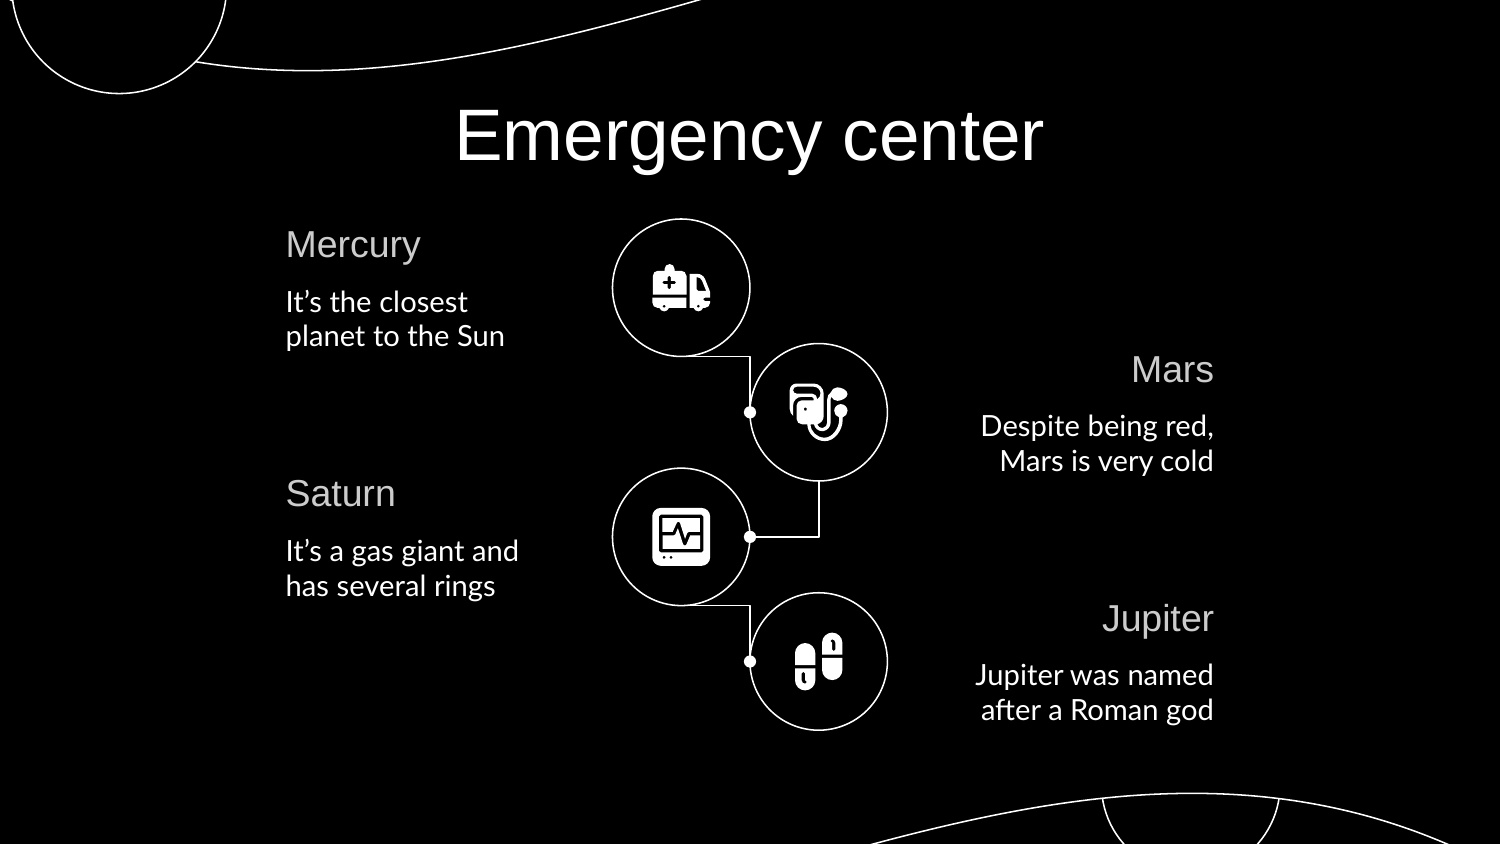

# Emergency center
Mercury

It’s the closest planet to the Sun

Mars

Despite being red, Mars is very cold

Saturn

It’s a gas giant and has several rings

Jupiter

Jupiter was named after a Roman god